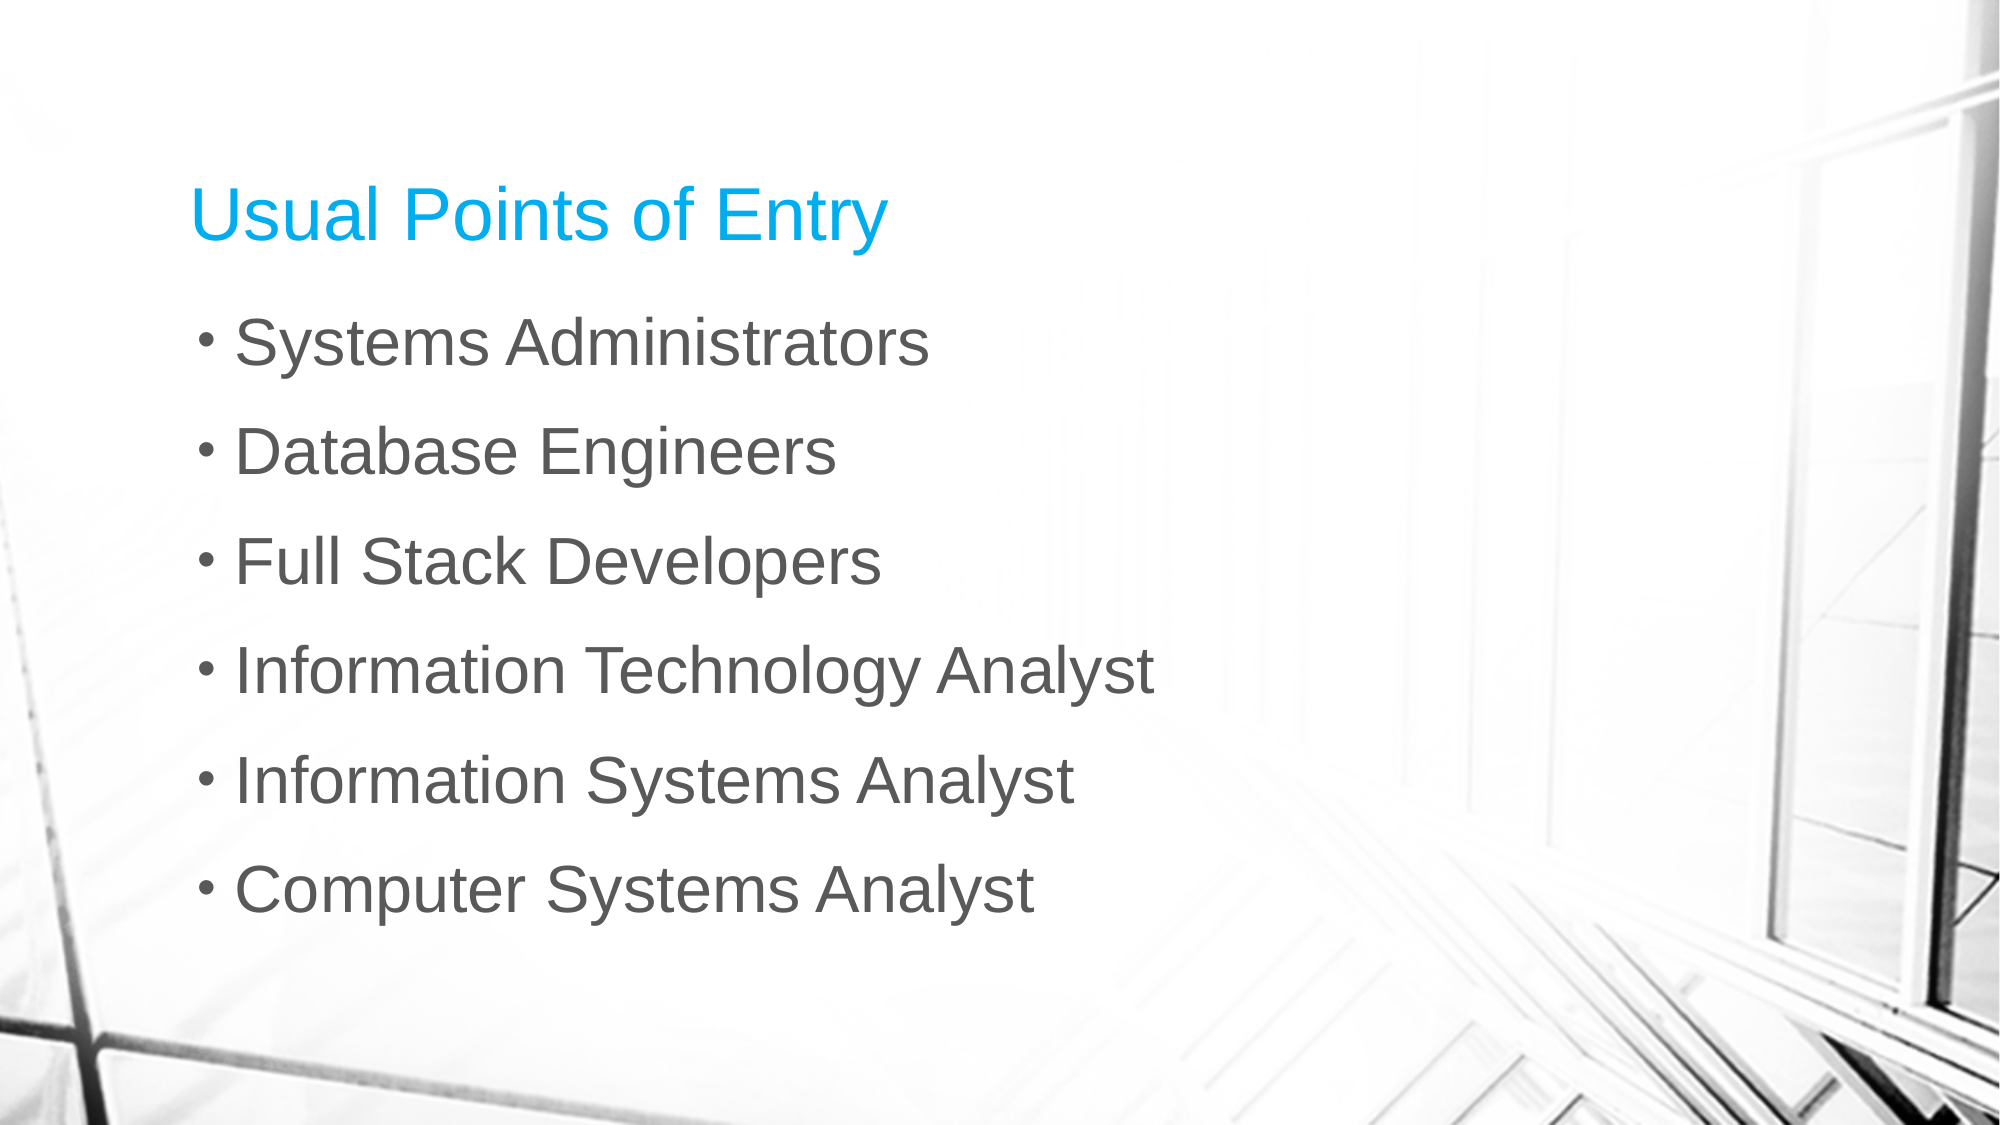

# Usual Points of Entry
Systems Administrators
Database Engineers
Full Stack Developers
Information Technology Analyst
Information Systems Analyst
Computer Systems Analyst